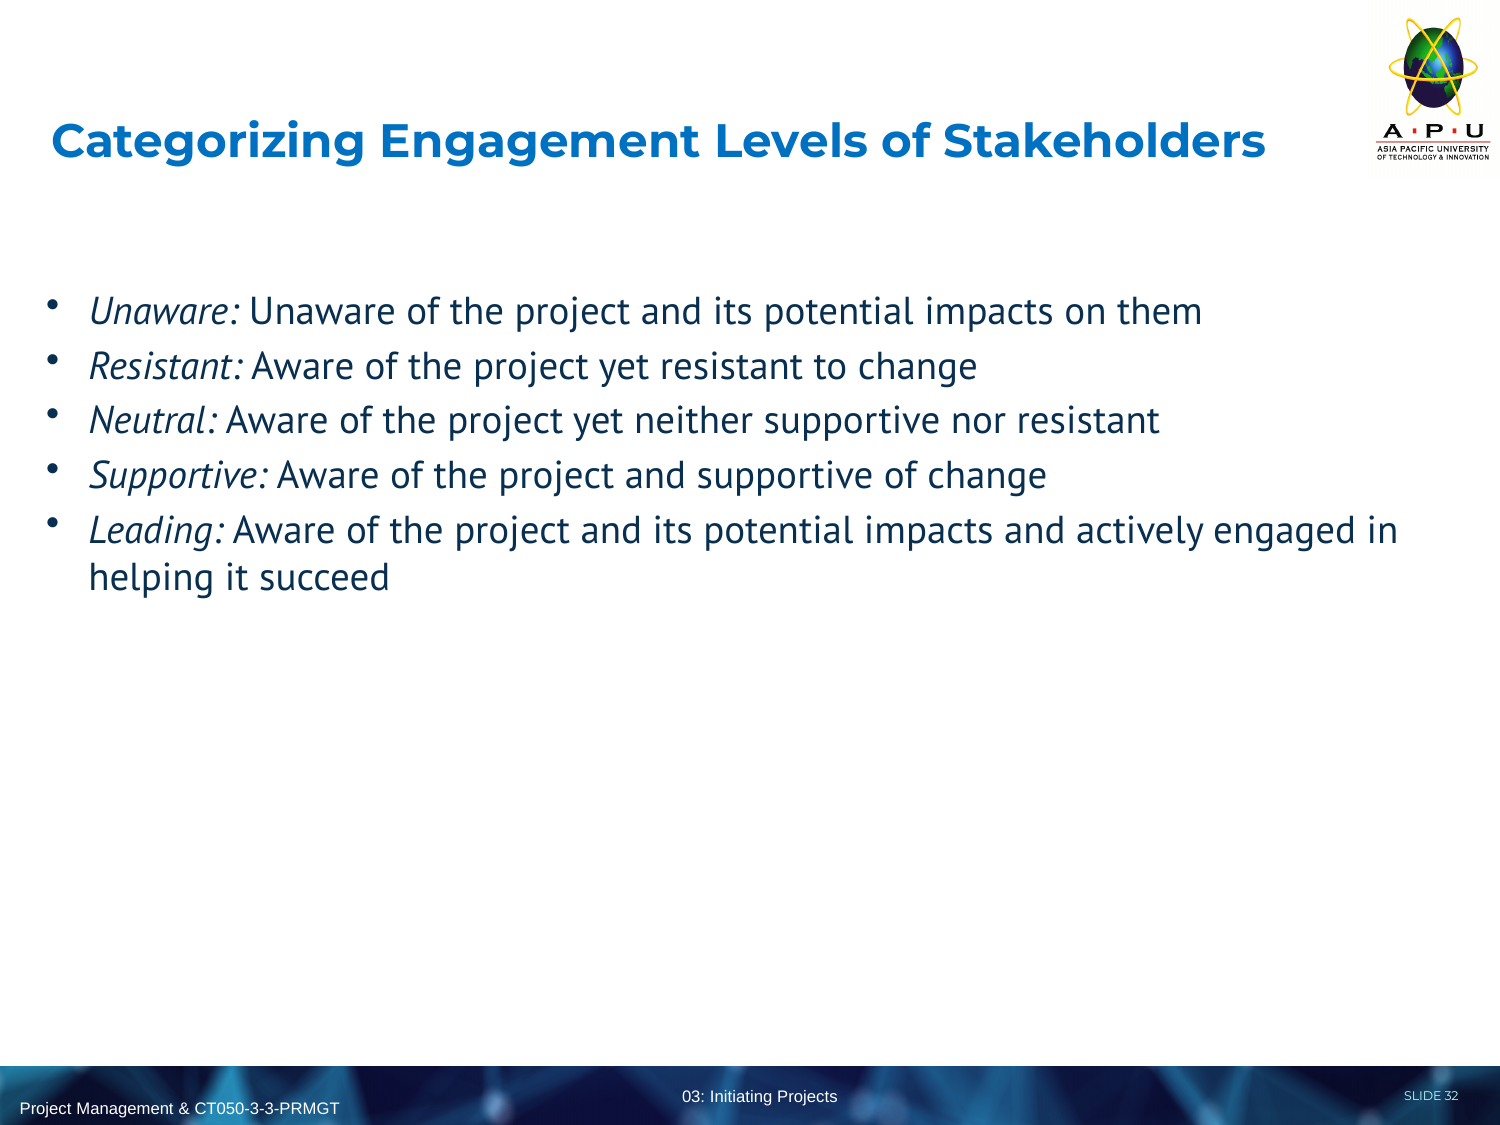

# Categorizing Engagement Levels of Stakeholders
Unaware: Unaware of the project and its potential impacts on them
Resistant: Aware of the project yet resistant to change
Neutral: Aware of the project yet neither supportive nor resistant
Supportive: Aware of the project and supportive of change
Leading: Aware of the project and its potential impacts and actively engaged in helping it succeed